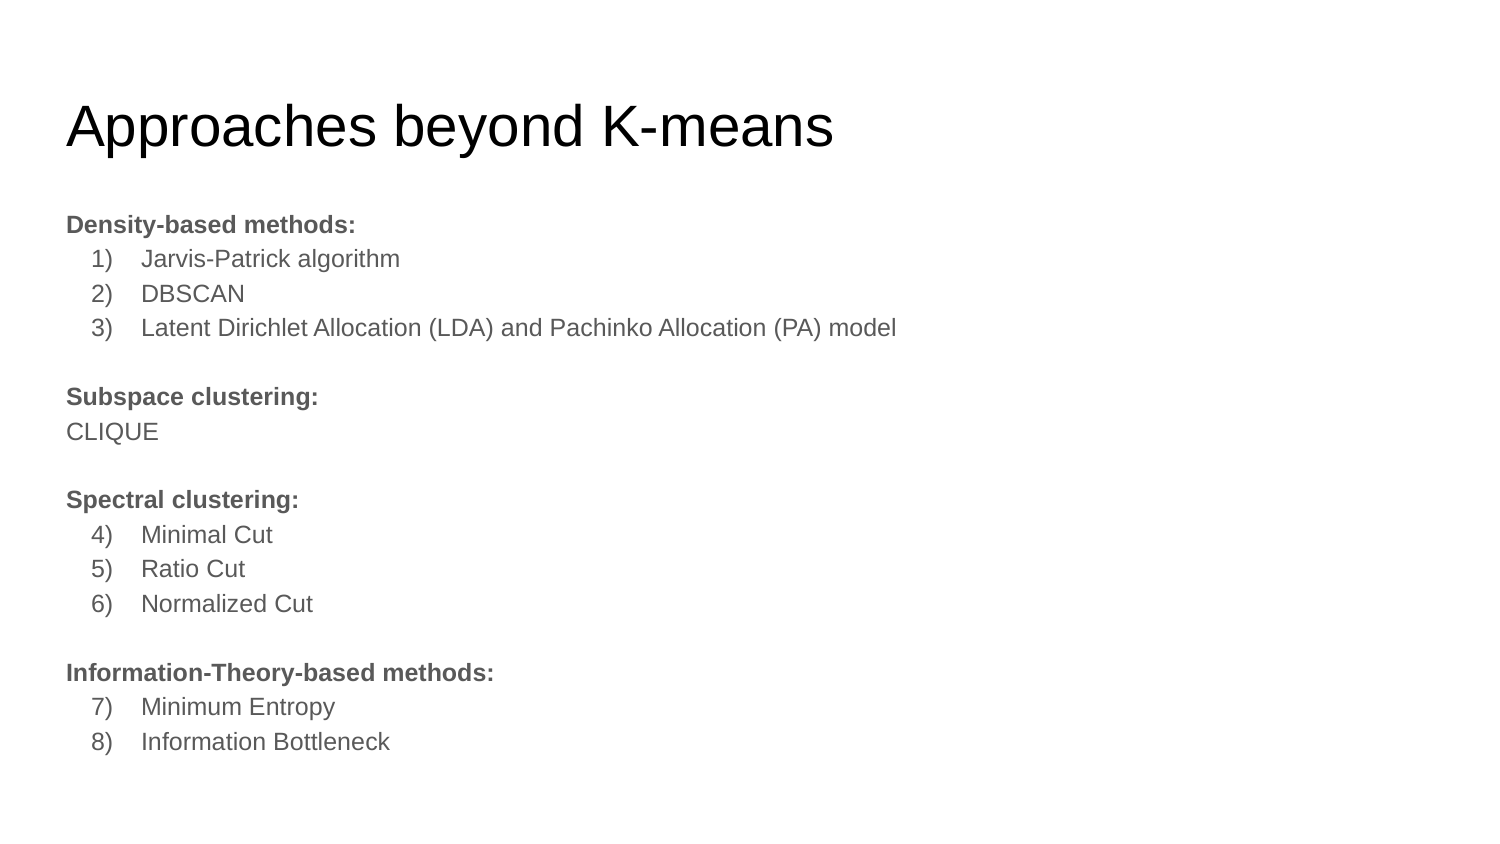

# Approaches beyond K-means
Density-based methods:
Jarvis-Patrick algorithm
DBSCAN
Latent Dirichlet Allocation (LDA) and Pachinko Allocation (PA) model

Subspace clustering:
CLIQUE

Spectral clustering:
Minimal Cut
Ratio Cut
Normalized Cut

Information-Theory-based methods:
Minimum Entropy
Information Bottleneck